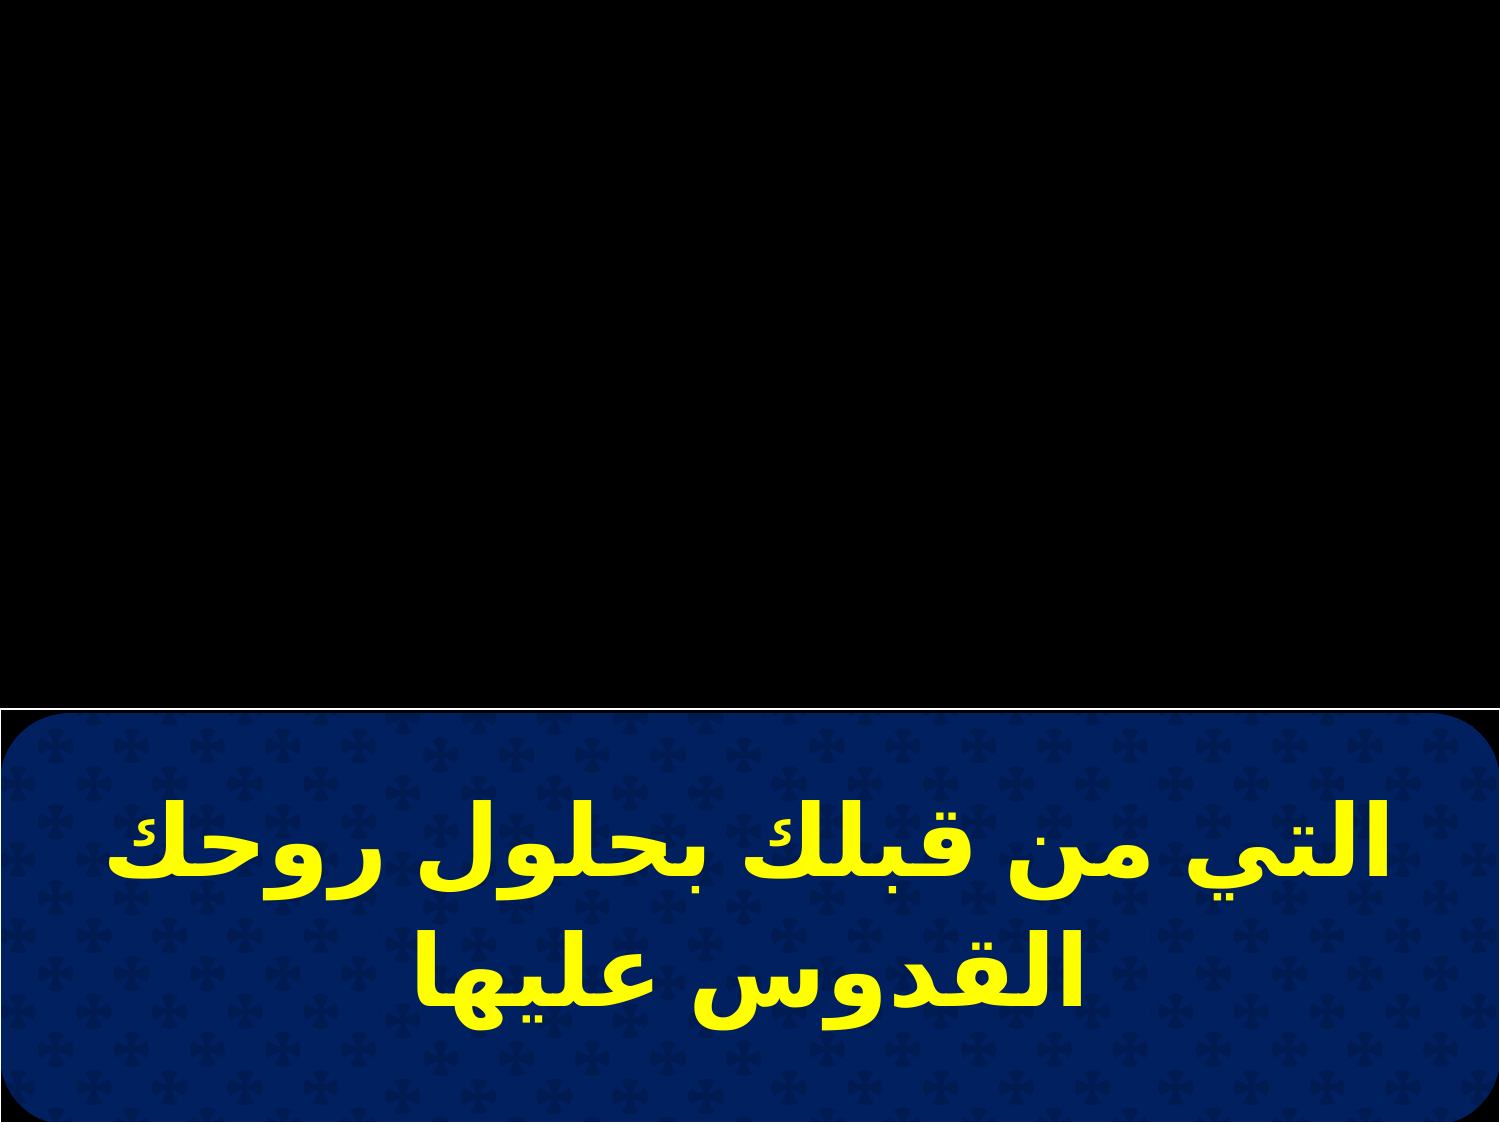

| التي من قبلك بحلول روحك القدوس عليها |
| --- |